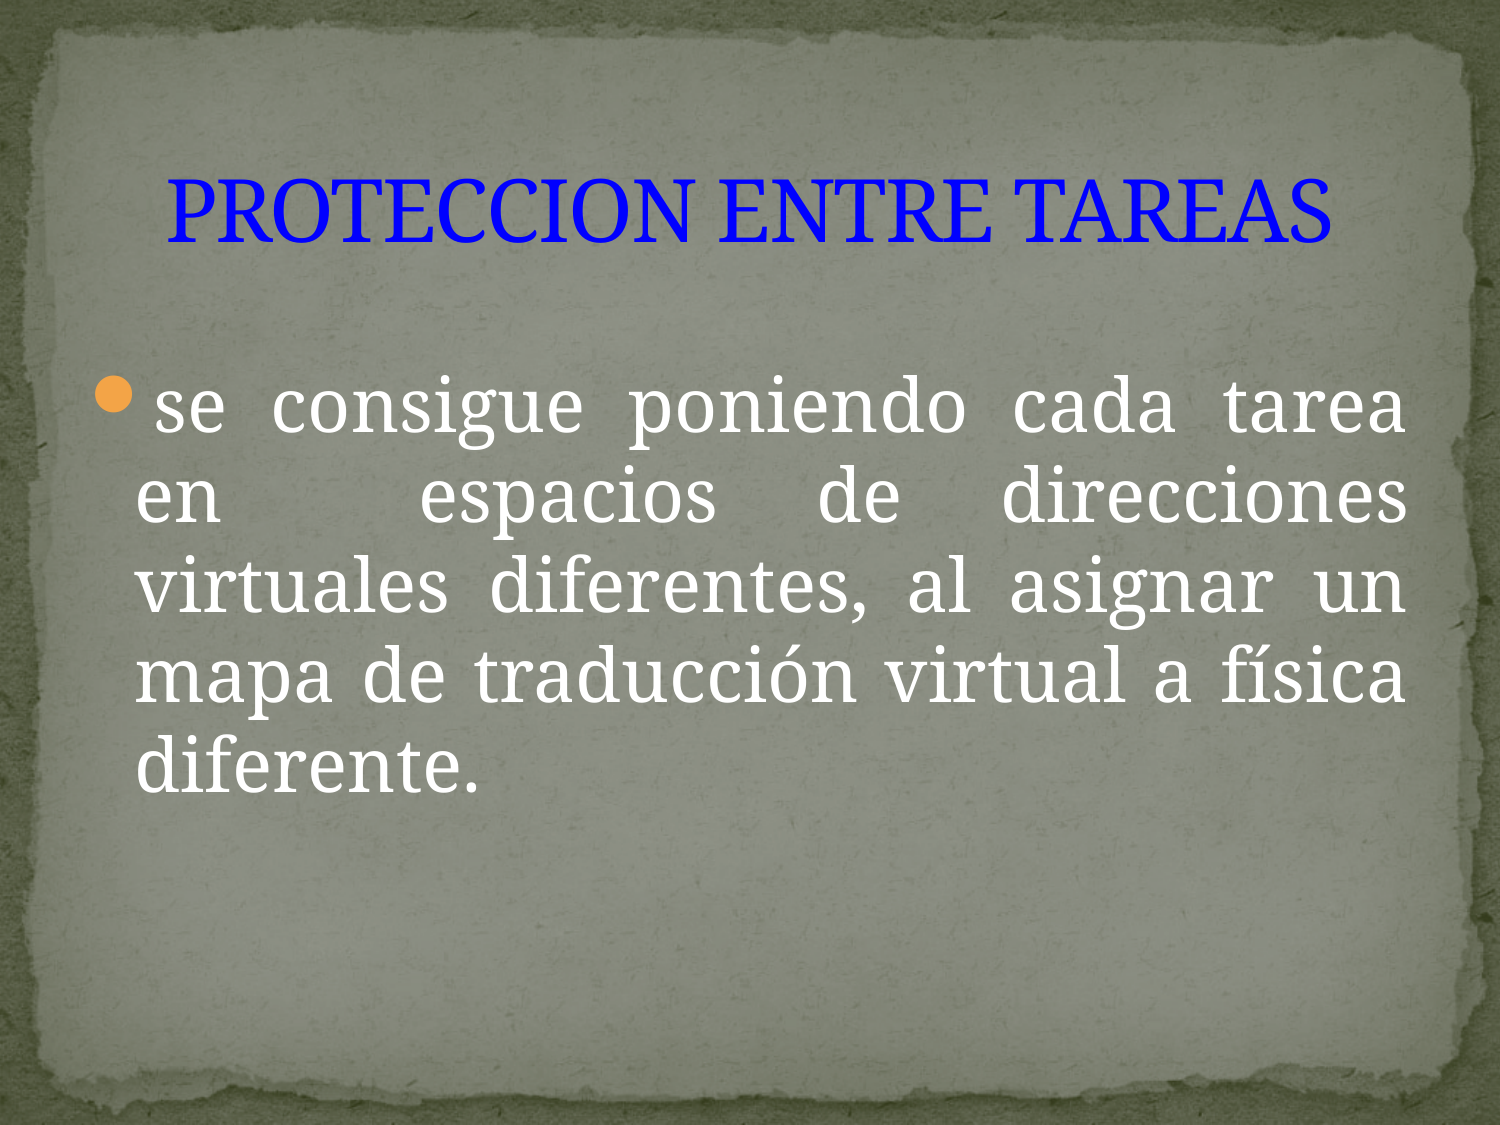

# PROTECCION ENTRE TAREAS
se consigue poniendo cada tarea en  espacios de direcciones virtuales diferentes, al asignar un mapa de traducción virtual a física diferente.